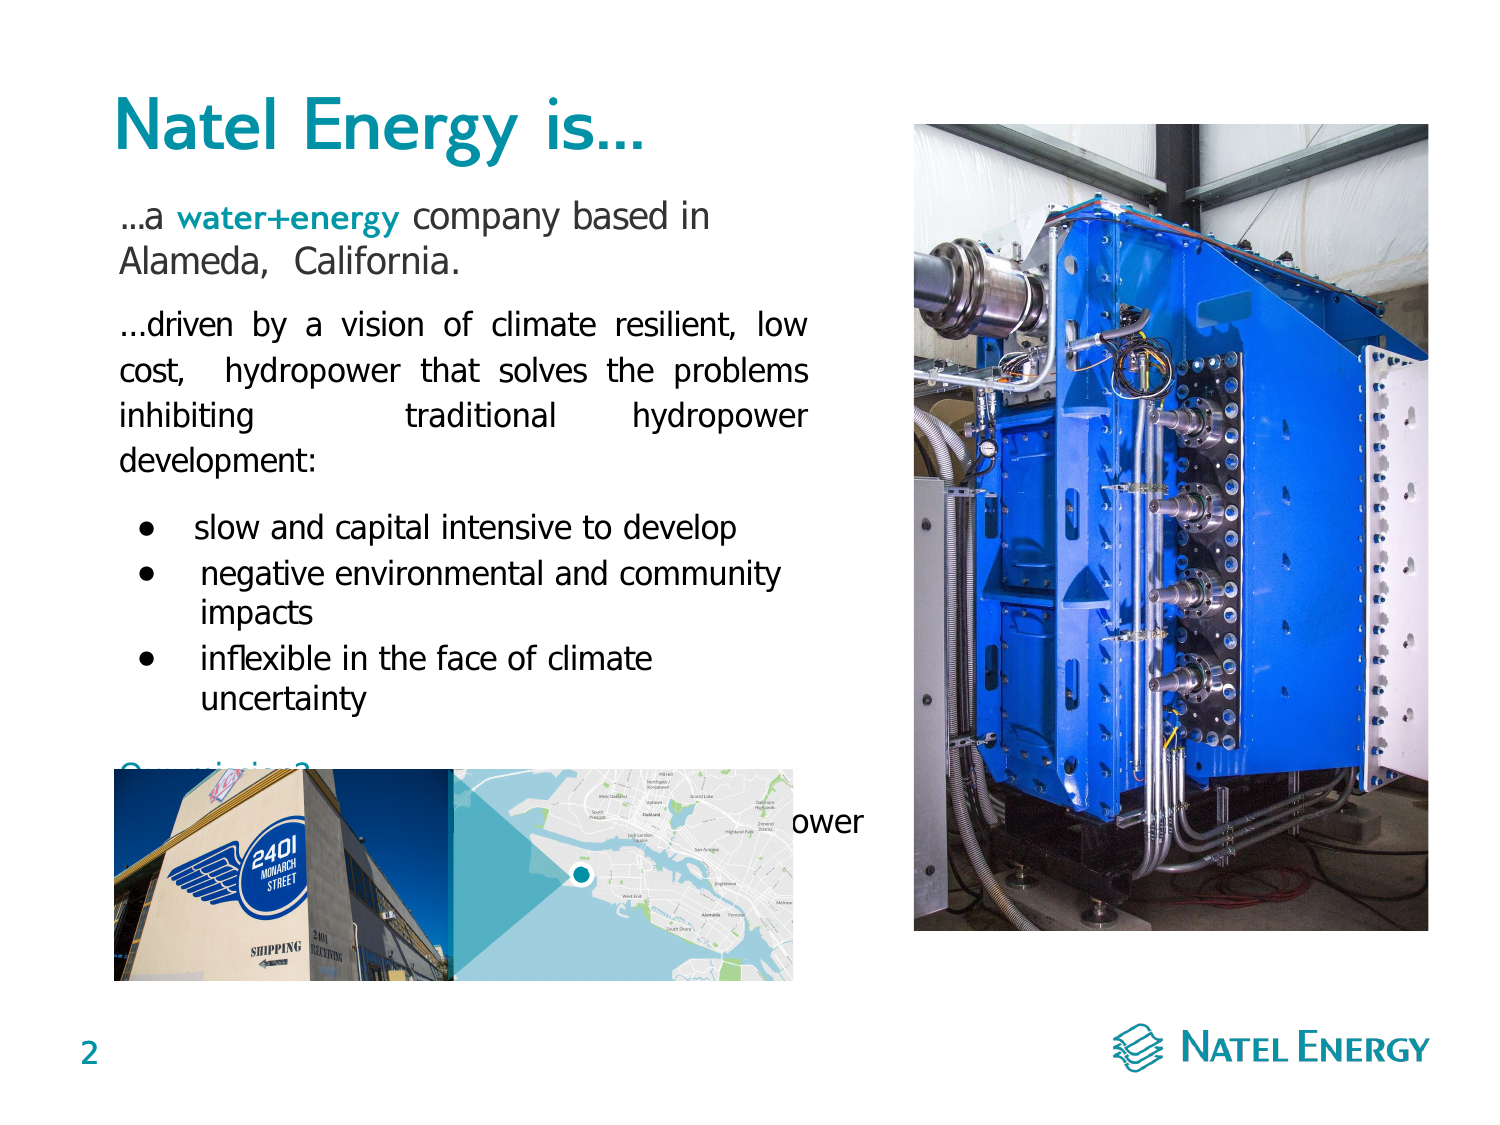

# Natel Energy is...

...a water+energy company based in Alameda,  California.
...driven by a vision of climate resilient, low cost,  hydropower that solves the problems inhibiting  traditional hydropower development:
slow and capital intensive to develop
negative environmental and community impacts
inflexible in the face of climate uncertainty

Our mission?
To redraw the map of how and where hydropower is  developed.

2